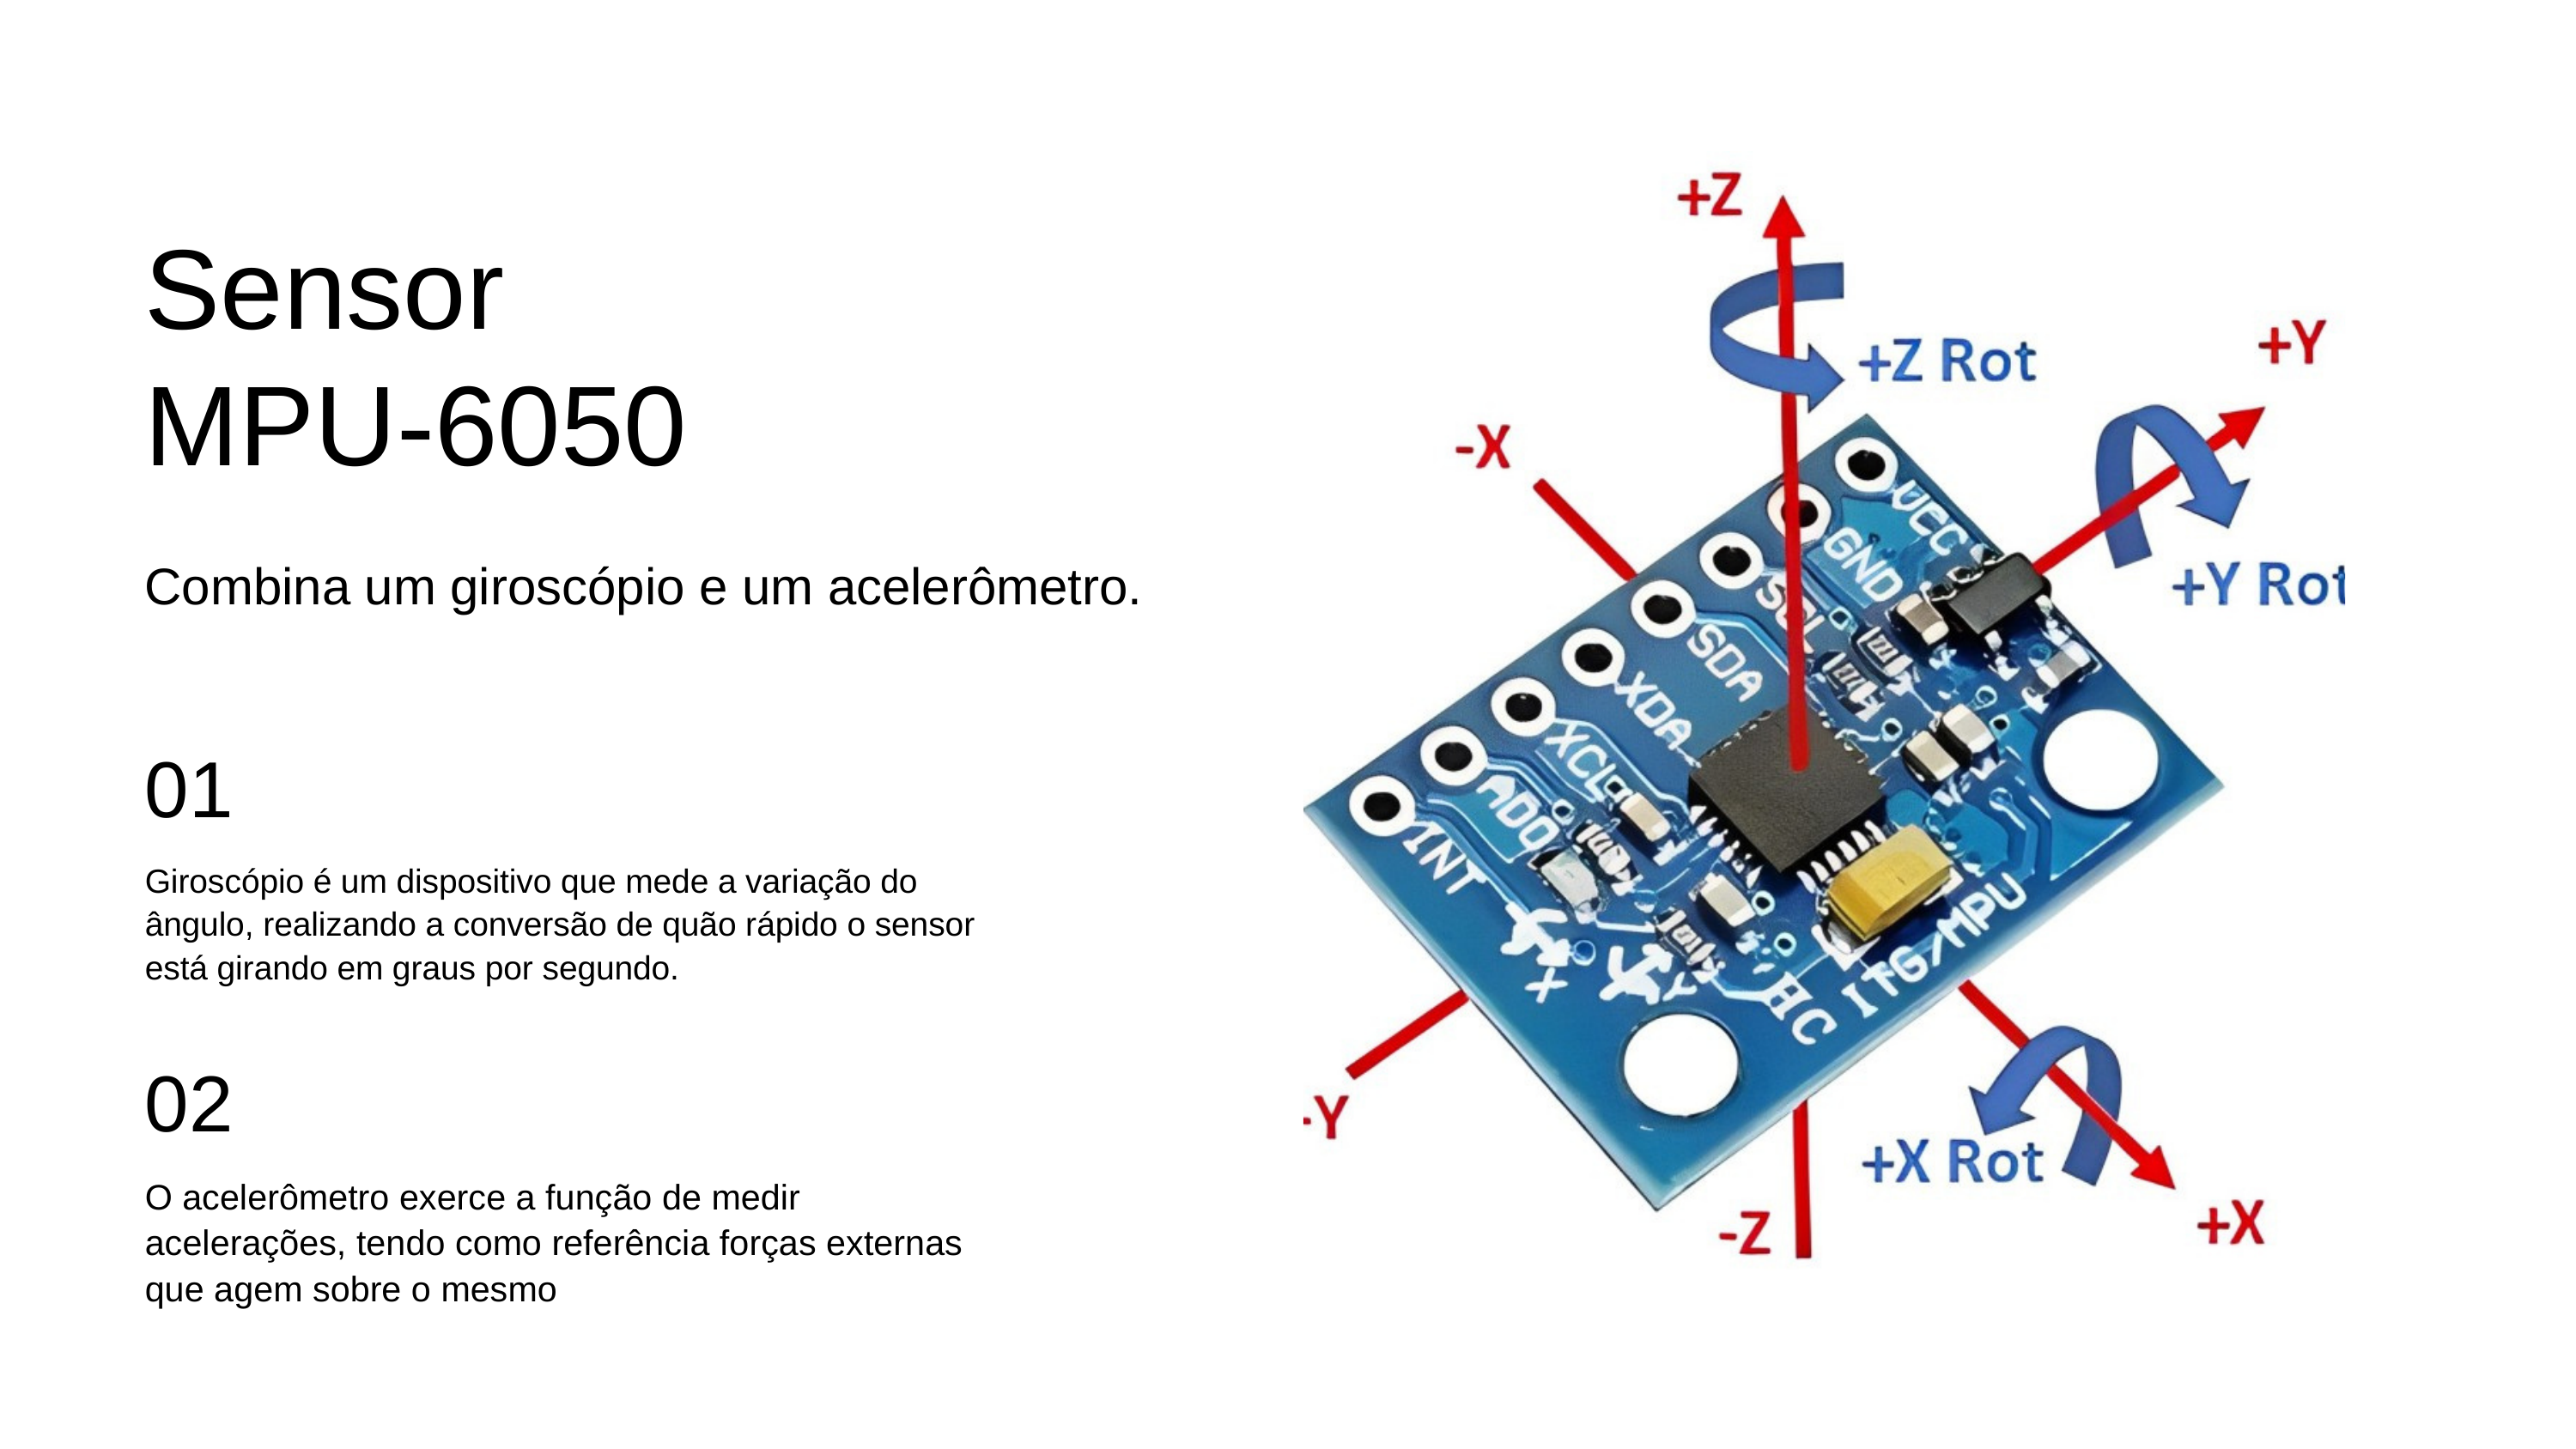

Sensor
MPU-6050
Combina um giroscópio e um acelerômetro.
01
Giroscópio é um dispositivo que mede a variação do ângulo, realizando a conversão de quão rápido o sensor está girando em graus por segundo.
02
O acelerômetro exerce a função de medir acelerações, tendo como referência forças externas que agem sobre o mesmo